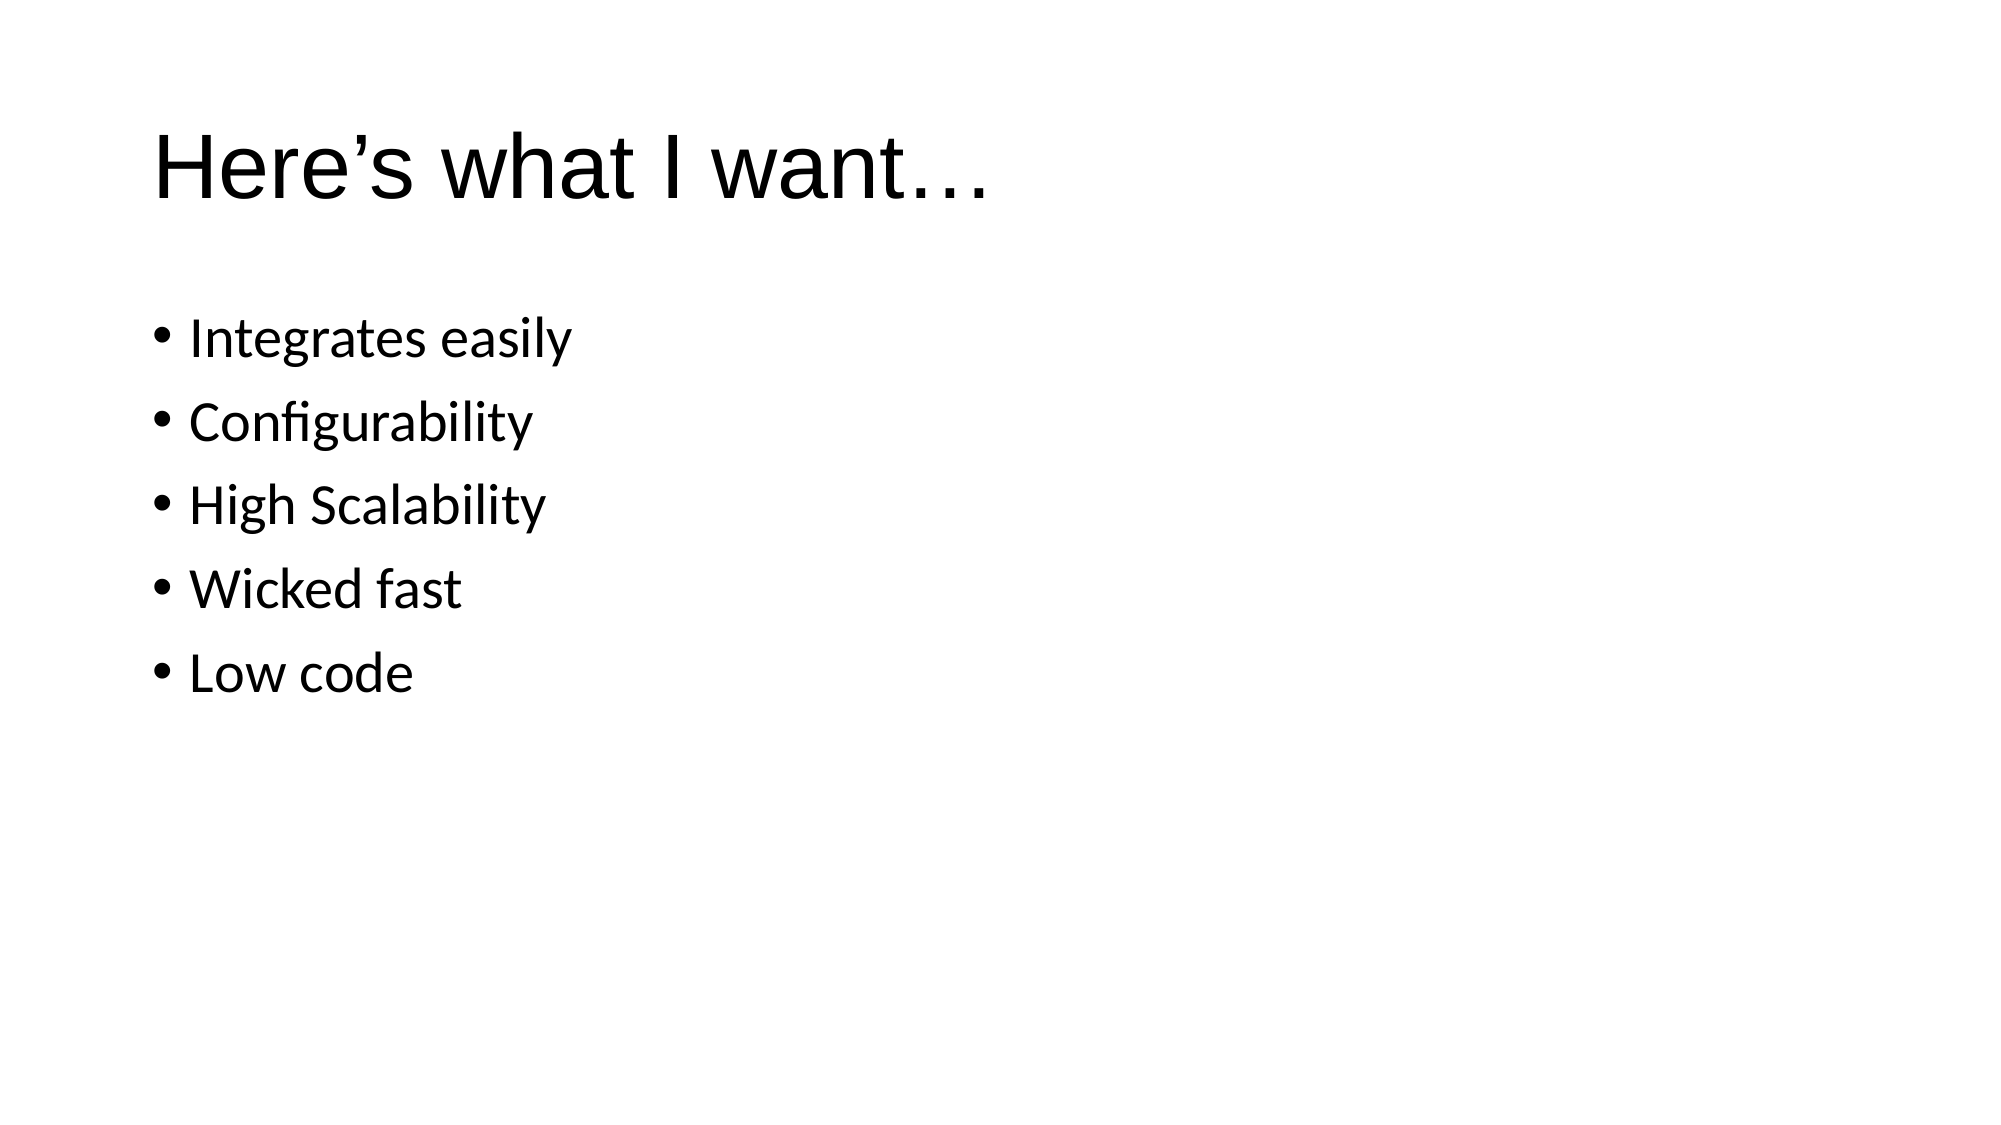

# Here’s what I want…
Integrates easily
Configurability
High Scalability
Wicked fast
Low code